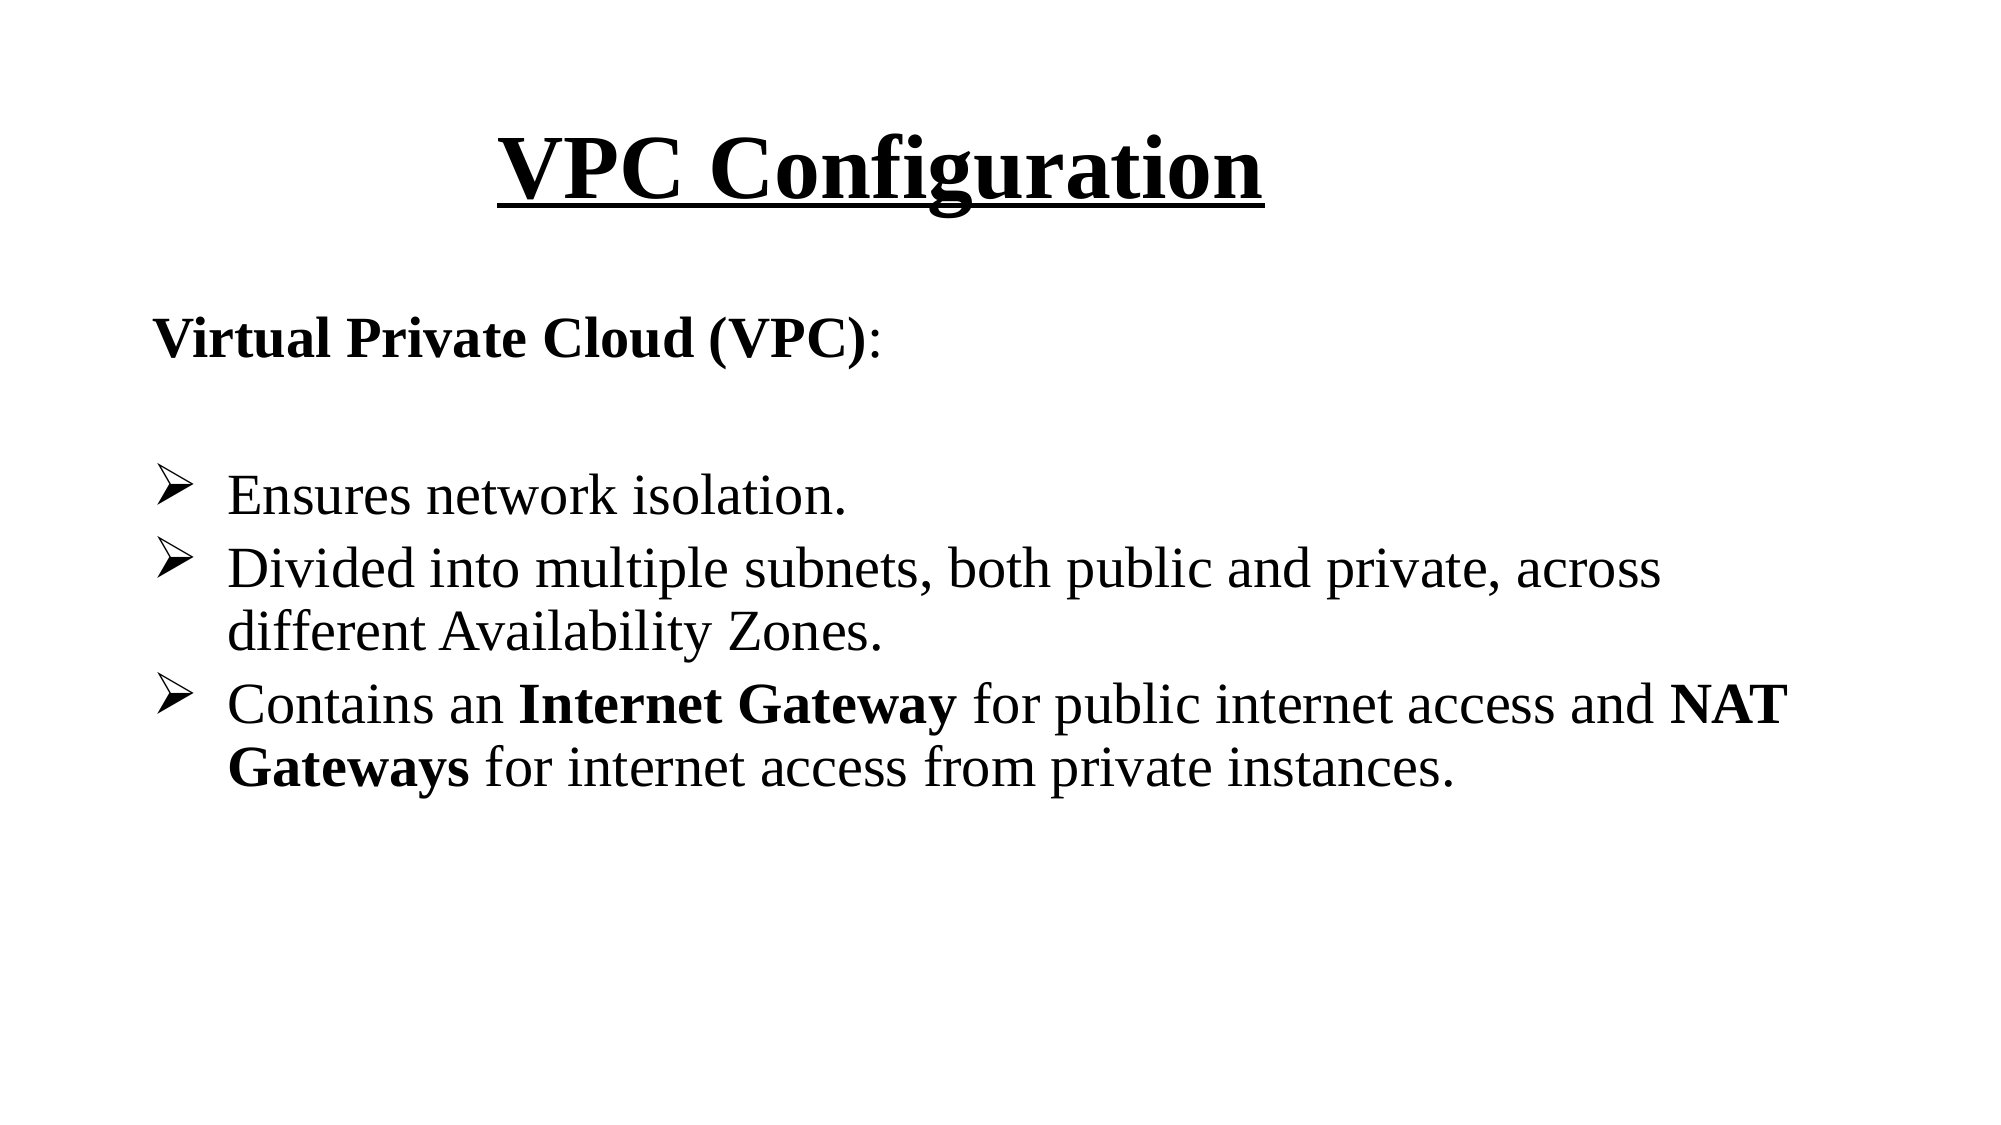

# VPC Configuration
Virtual Private Cloud (VPC):

Ensures network isolation.
Divided into multiple subnets, both public and private, across different Availability Zones.
Contains an Internet Gateway for public internet access and NAT Gateways for internet access from private instances.